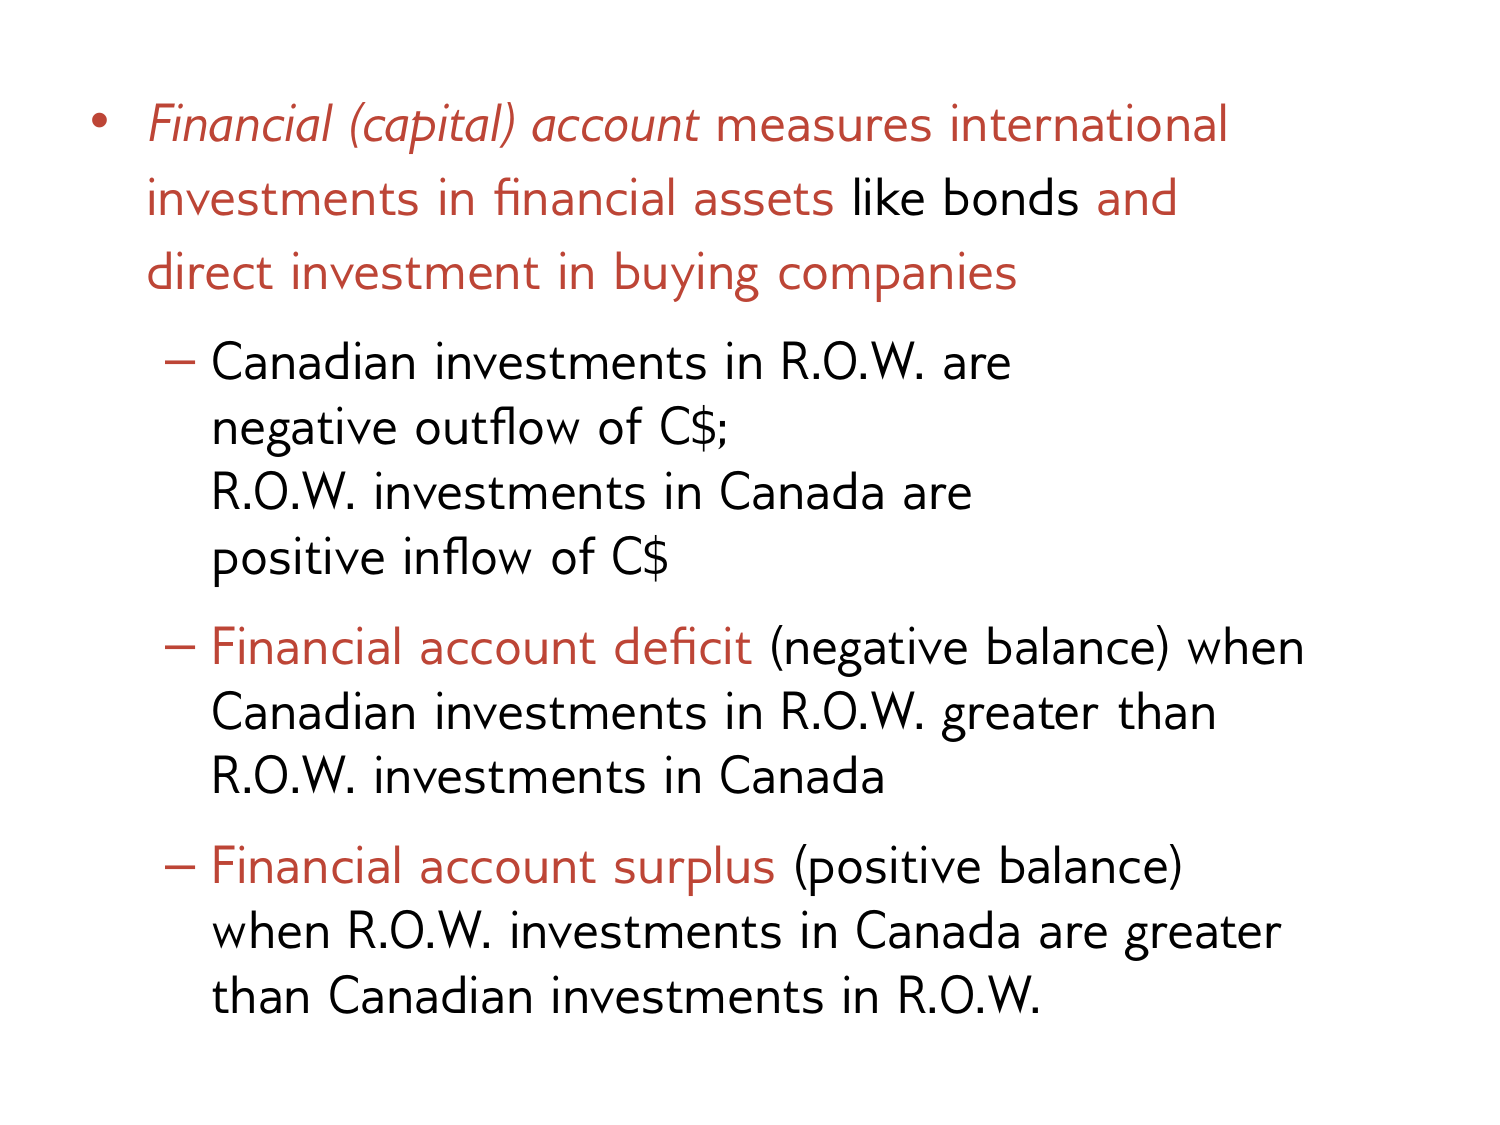

Financial (capital) account measures international investments in financial assets like bonds and
direct investment in buying companies
Canadian investments in R.O.W. are
negative outflow of C$;
R.O.W. investments in Canada are
positive inflow of C$
Financial account deficit (negative balance) when Canadian investments in R.O.W. greater than R.O.W. investments in Canada
Financial account surplus (positive balance) when R.O.W. investments in Canada are greater than Canadian investments in R.O.W.